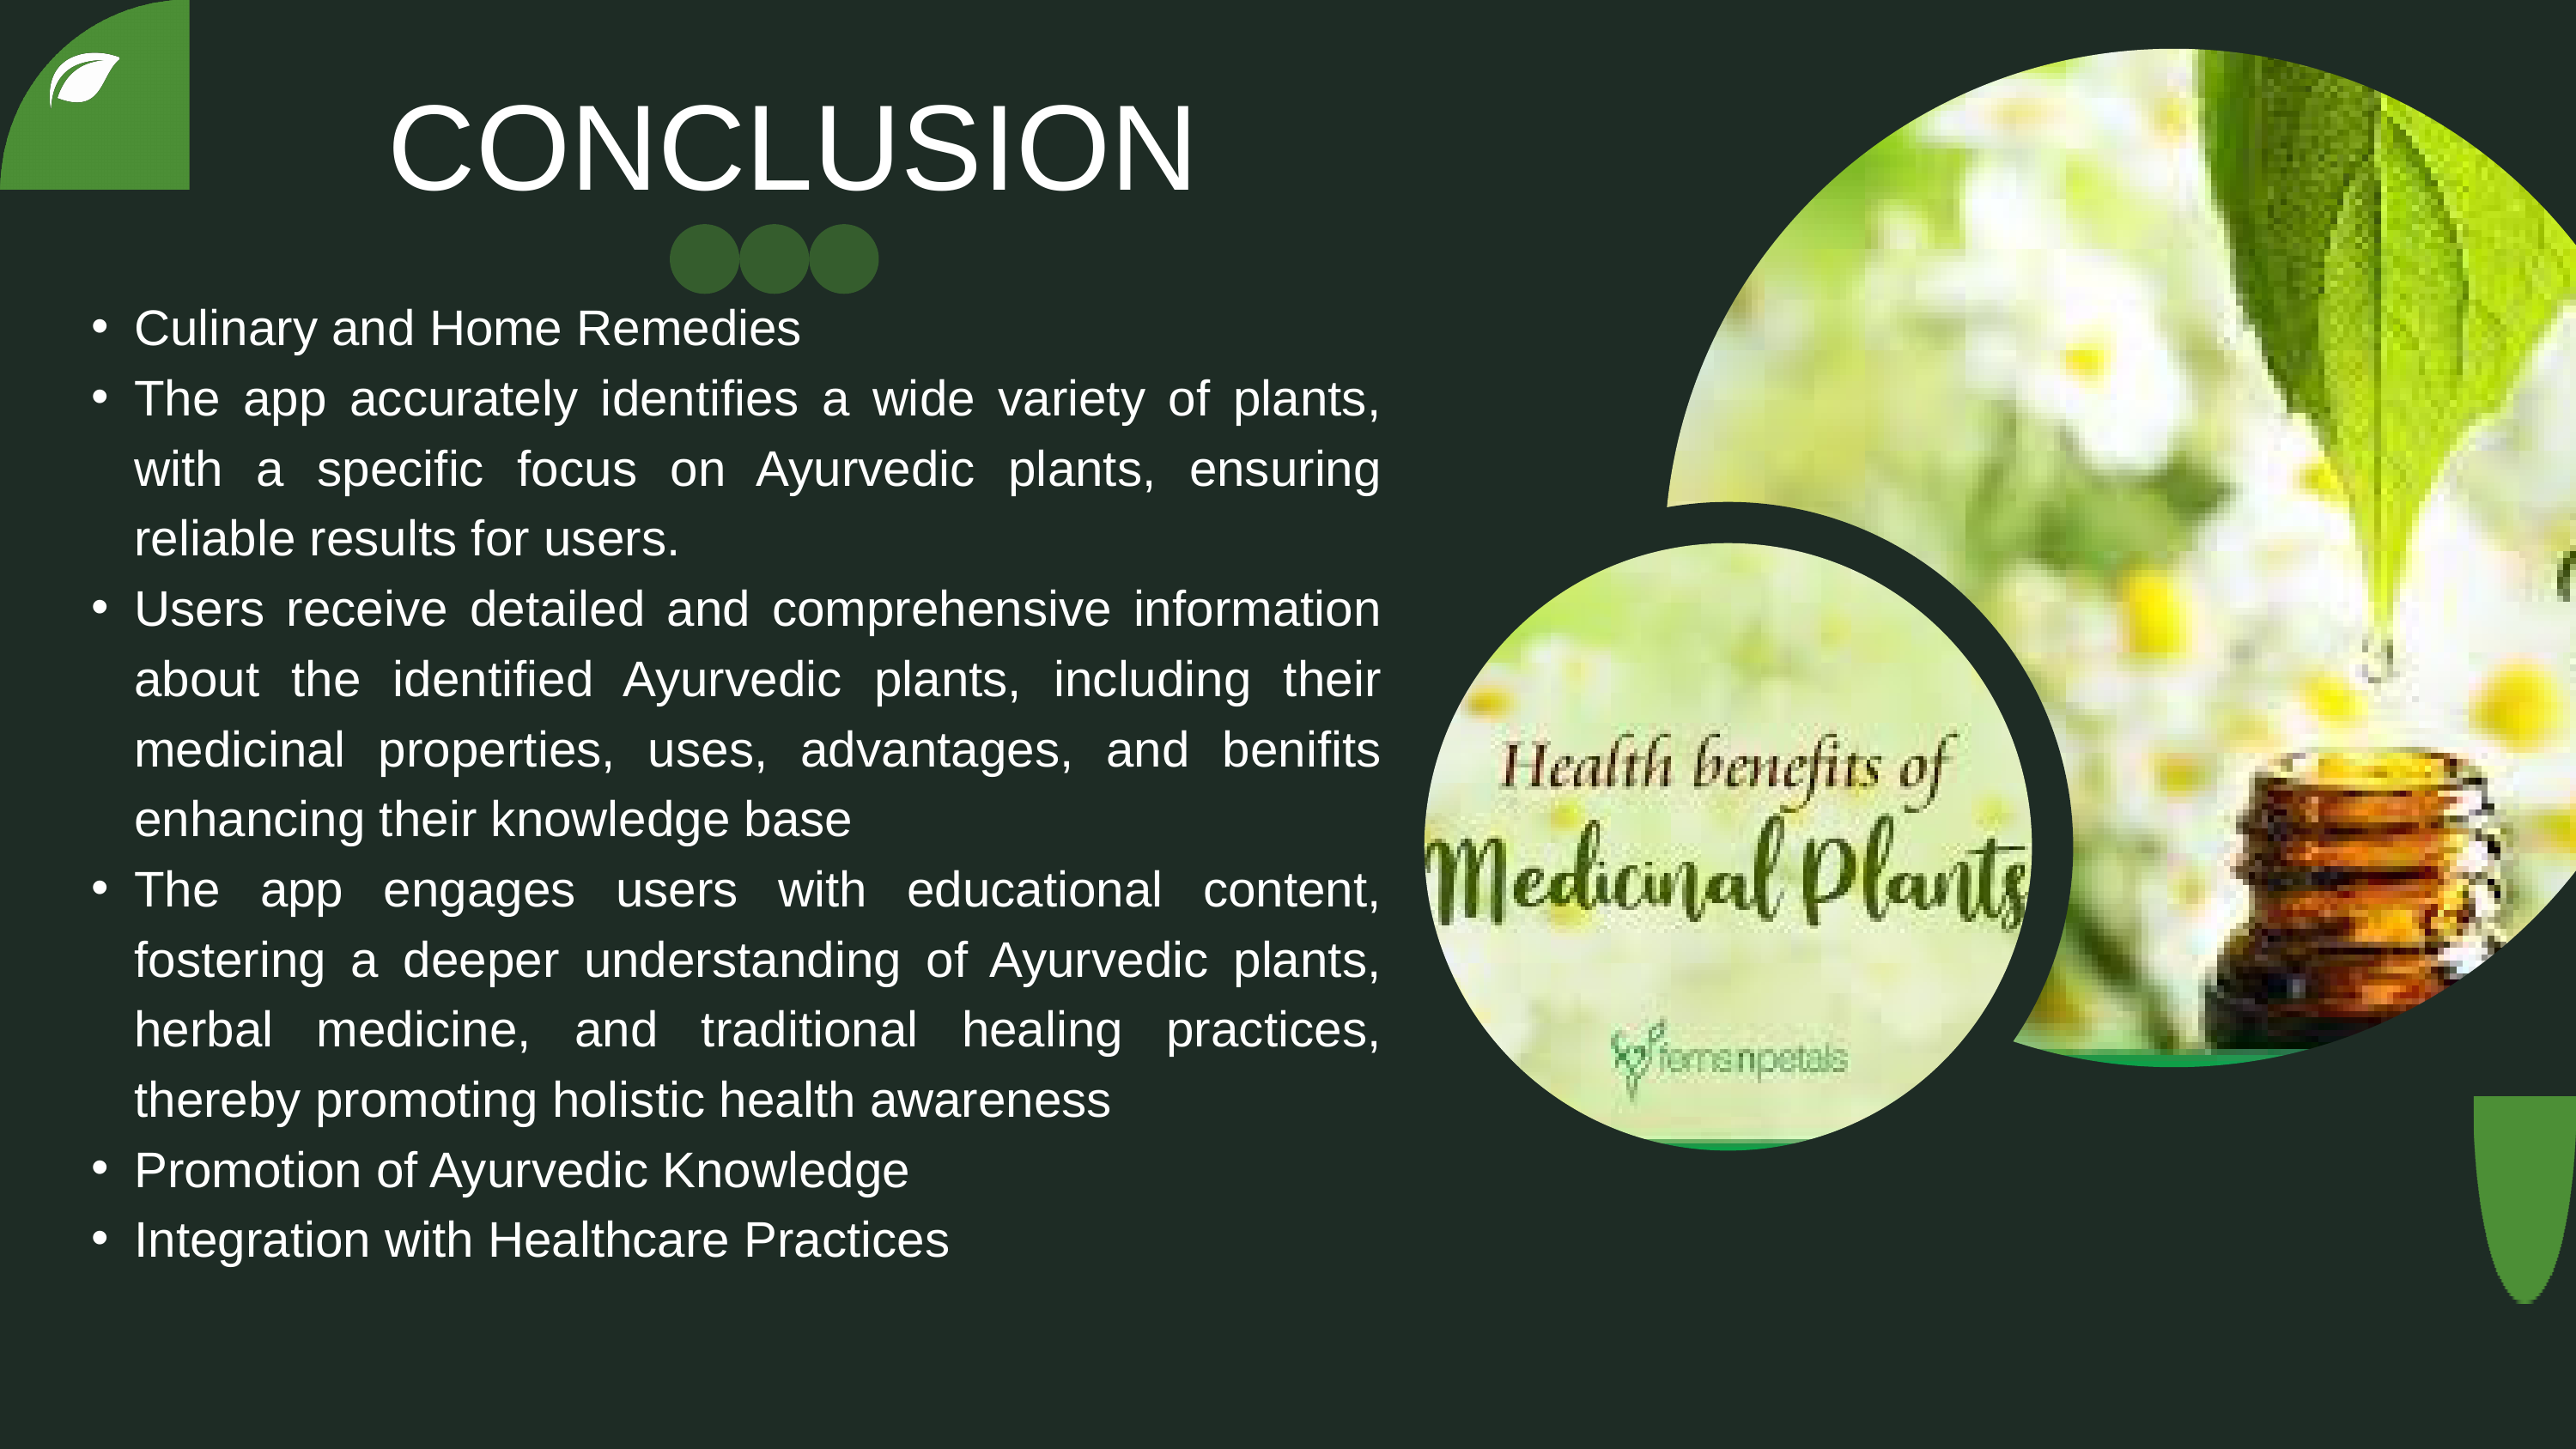

CONCLUSION

Culinary and Home Remedies
The app accurately identifies a wide variety of plants, with a specific focus on Ayurvedic plants, ensuring reliable results for users.
Users receive detailed and comprehensive information about the identified Ayurvedic plants, including their medicinal properties, uses, advantages, and benifits enhancing their knowledge base
The app engages users with educational content, fostering a deeper understanding of Ayurvedic plants, herbal medicine, and traditional healing practices, thereby promoting holistic health awareness
Promotion of Ayurvedic Knowledge
Integration with Healthcare Practices